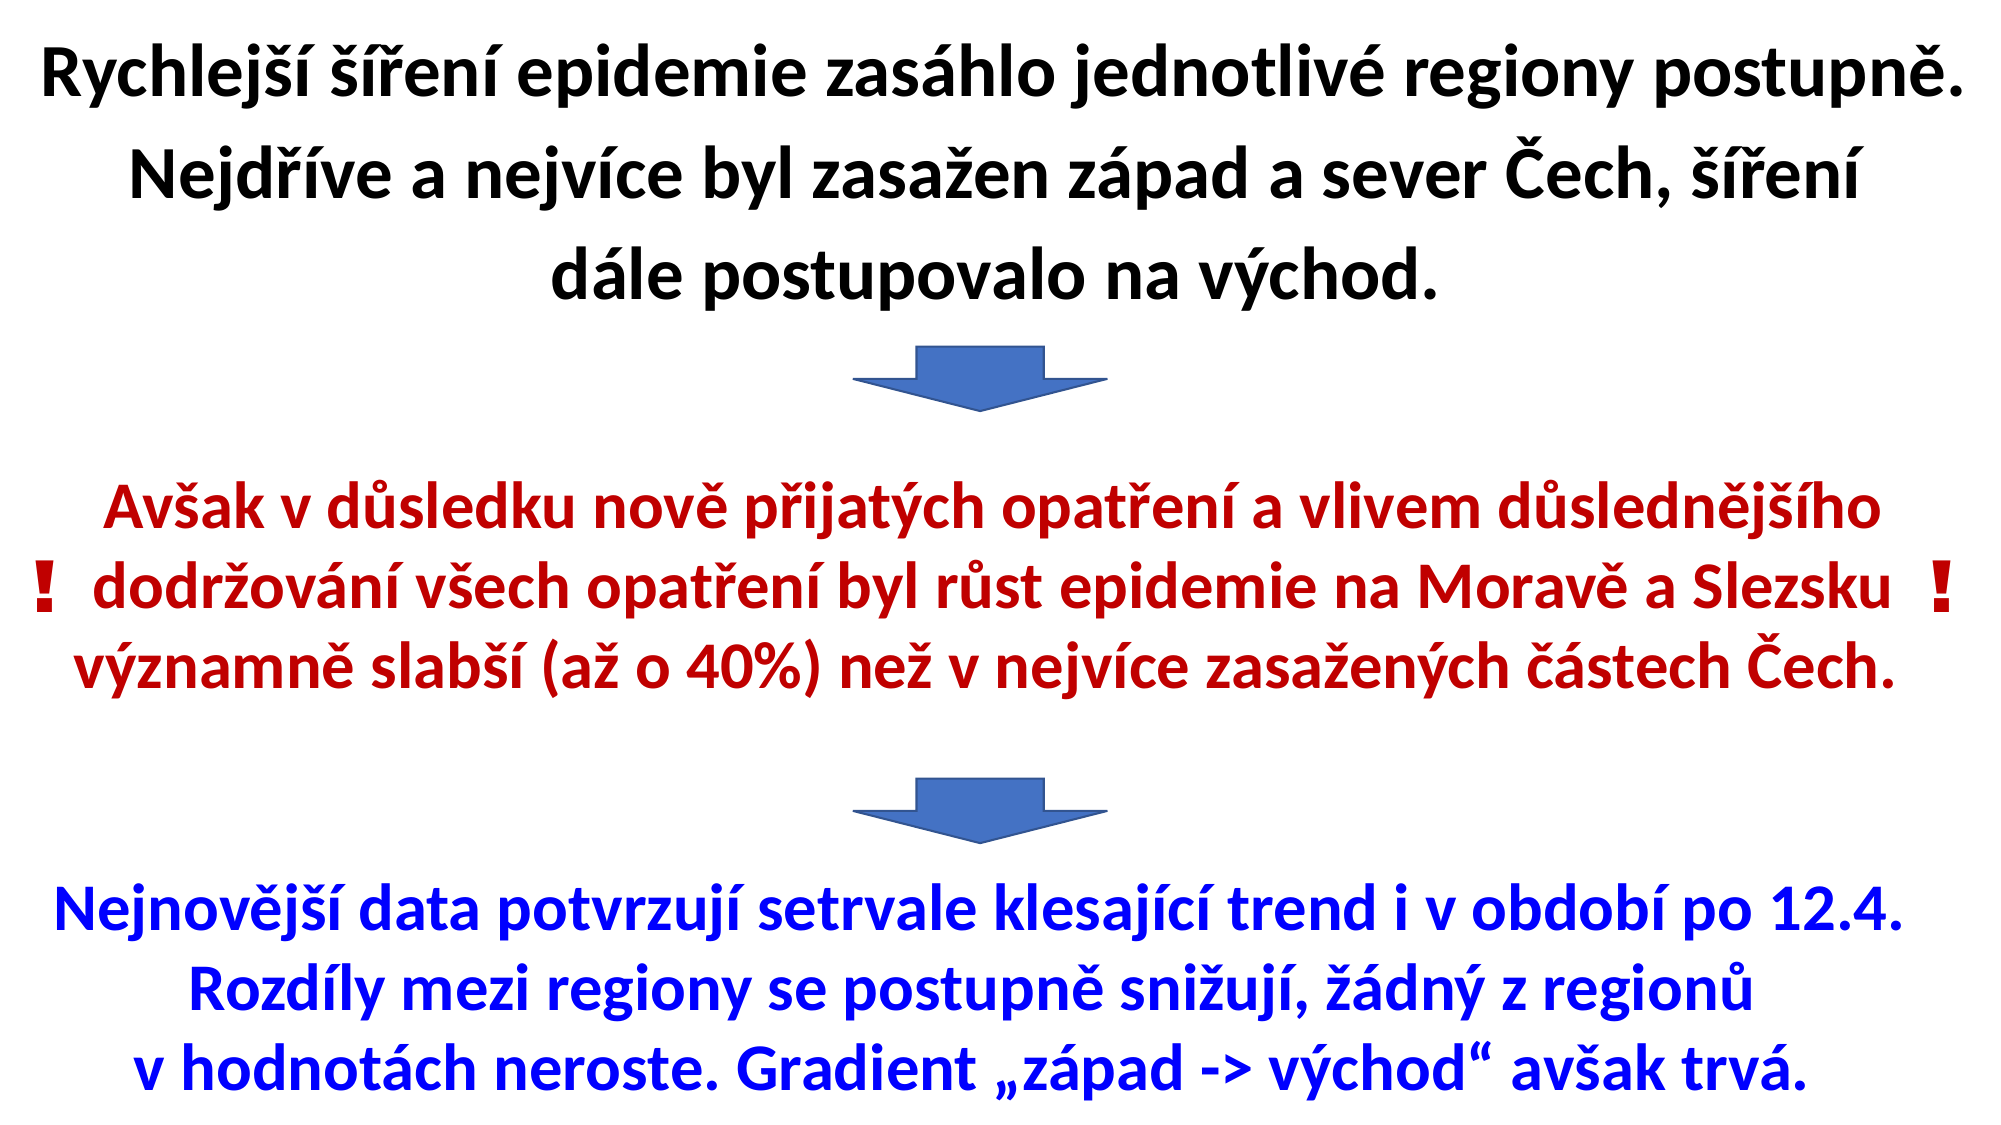

Rychlejší šíření epidemie zasáhlo jednotlivé regiony postupně.
Nejdříve a nejvíce byl zasažen západ a sever Čech, šíření
dále postupovalo na východ.

Avšak v důsledku nově přijatých opatření a vlivem důslednějšího dodržování všech opatření byl růst epidemie na Moravě a Slezsku významně slabší (až o 40%) než v nejvíce zasažených částech Čech.
!
!

Nejnovější data potvrzují setrvale klesající trend i v období po 12.4. Rozdíly mezi regiony se postupně snižují, žádný z regionů
v hodnotách neroste. Gradient „západ -> východ“ avšak trvá.